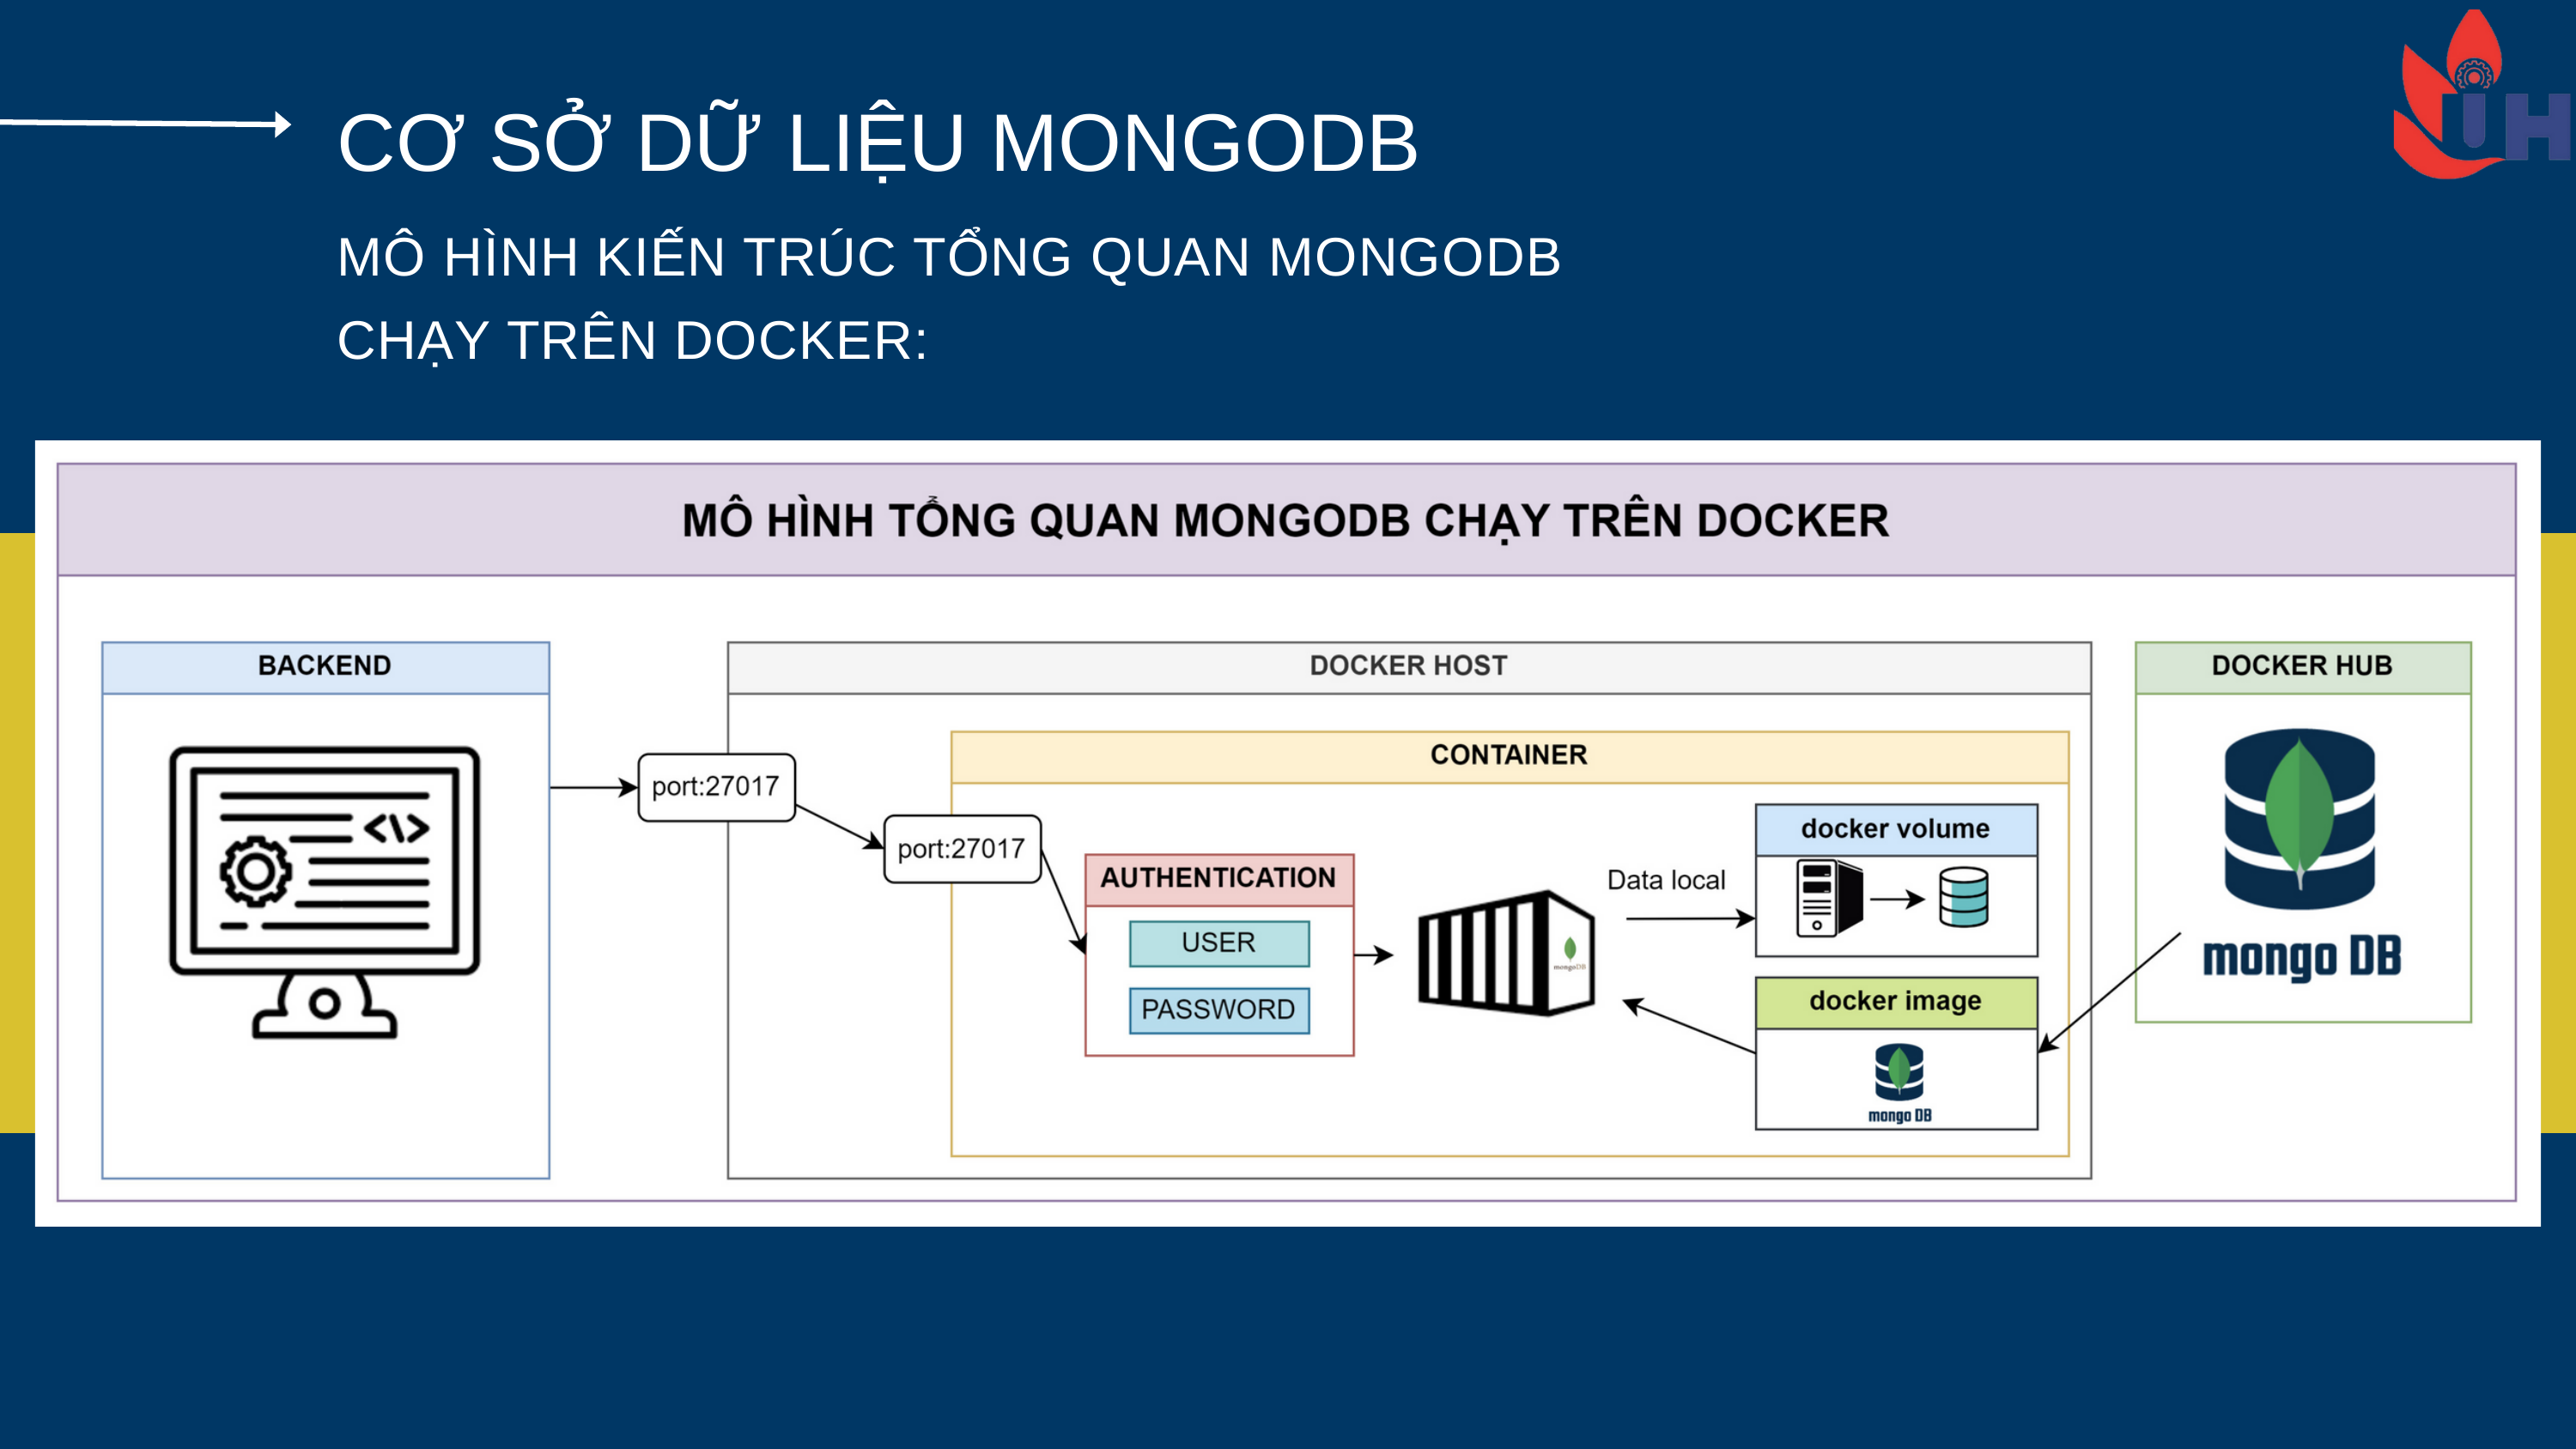

CƠ SỞ DỮ LIỆU MONGODB

MÔ HÌNH KIẾN TRÚC TỔNG QUAN MONGODB CHẠY TRÊN DOCKER: